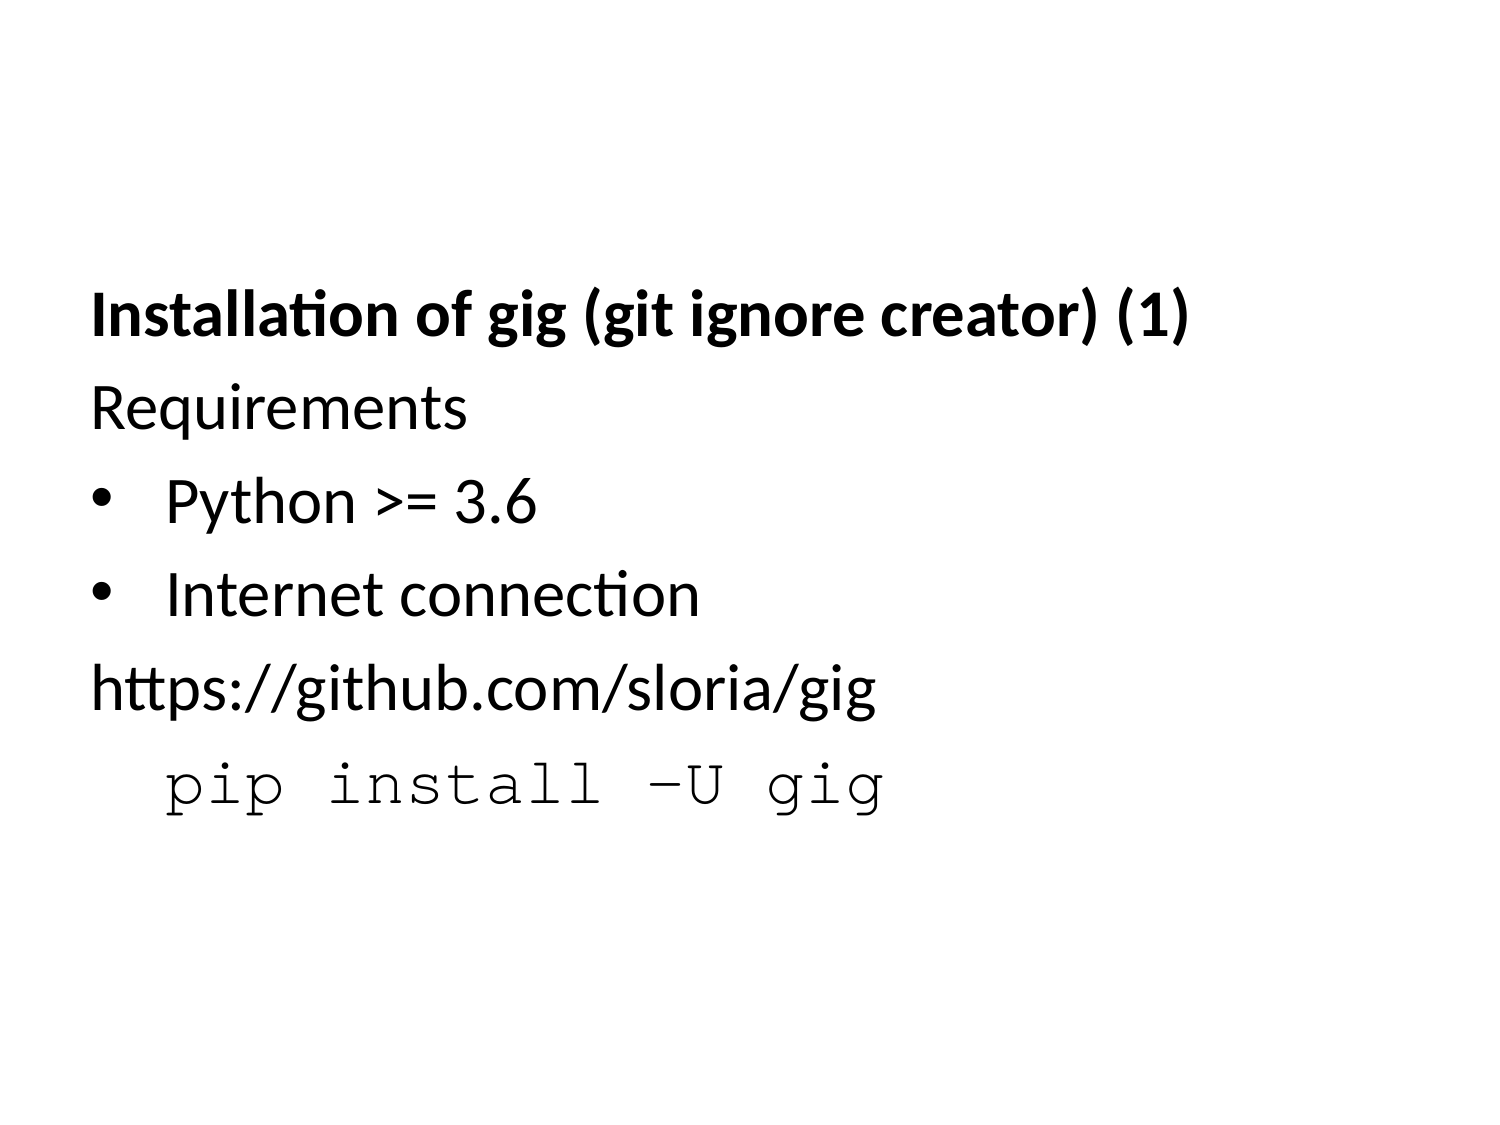

Installation of gig (git ignore creator) (1)
Requirements
Python >= 3.6
Internet connection
https://github.com/sloria/gig
pip install -U gig